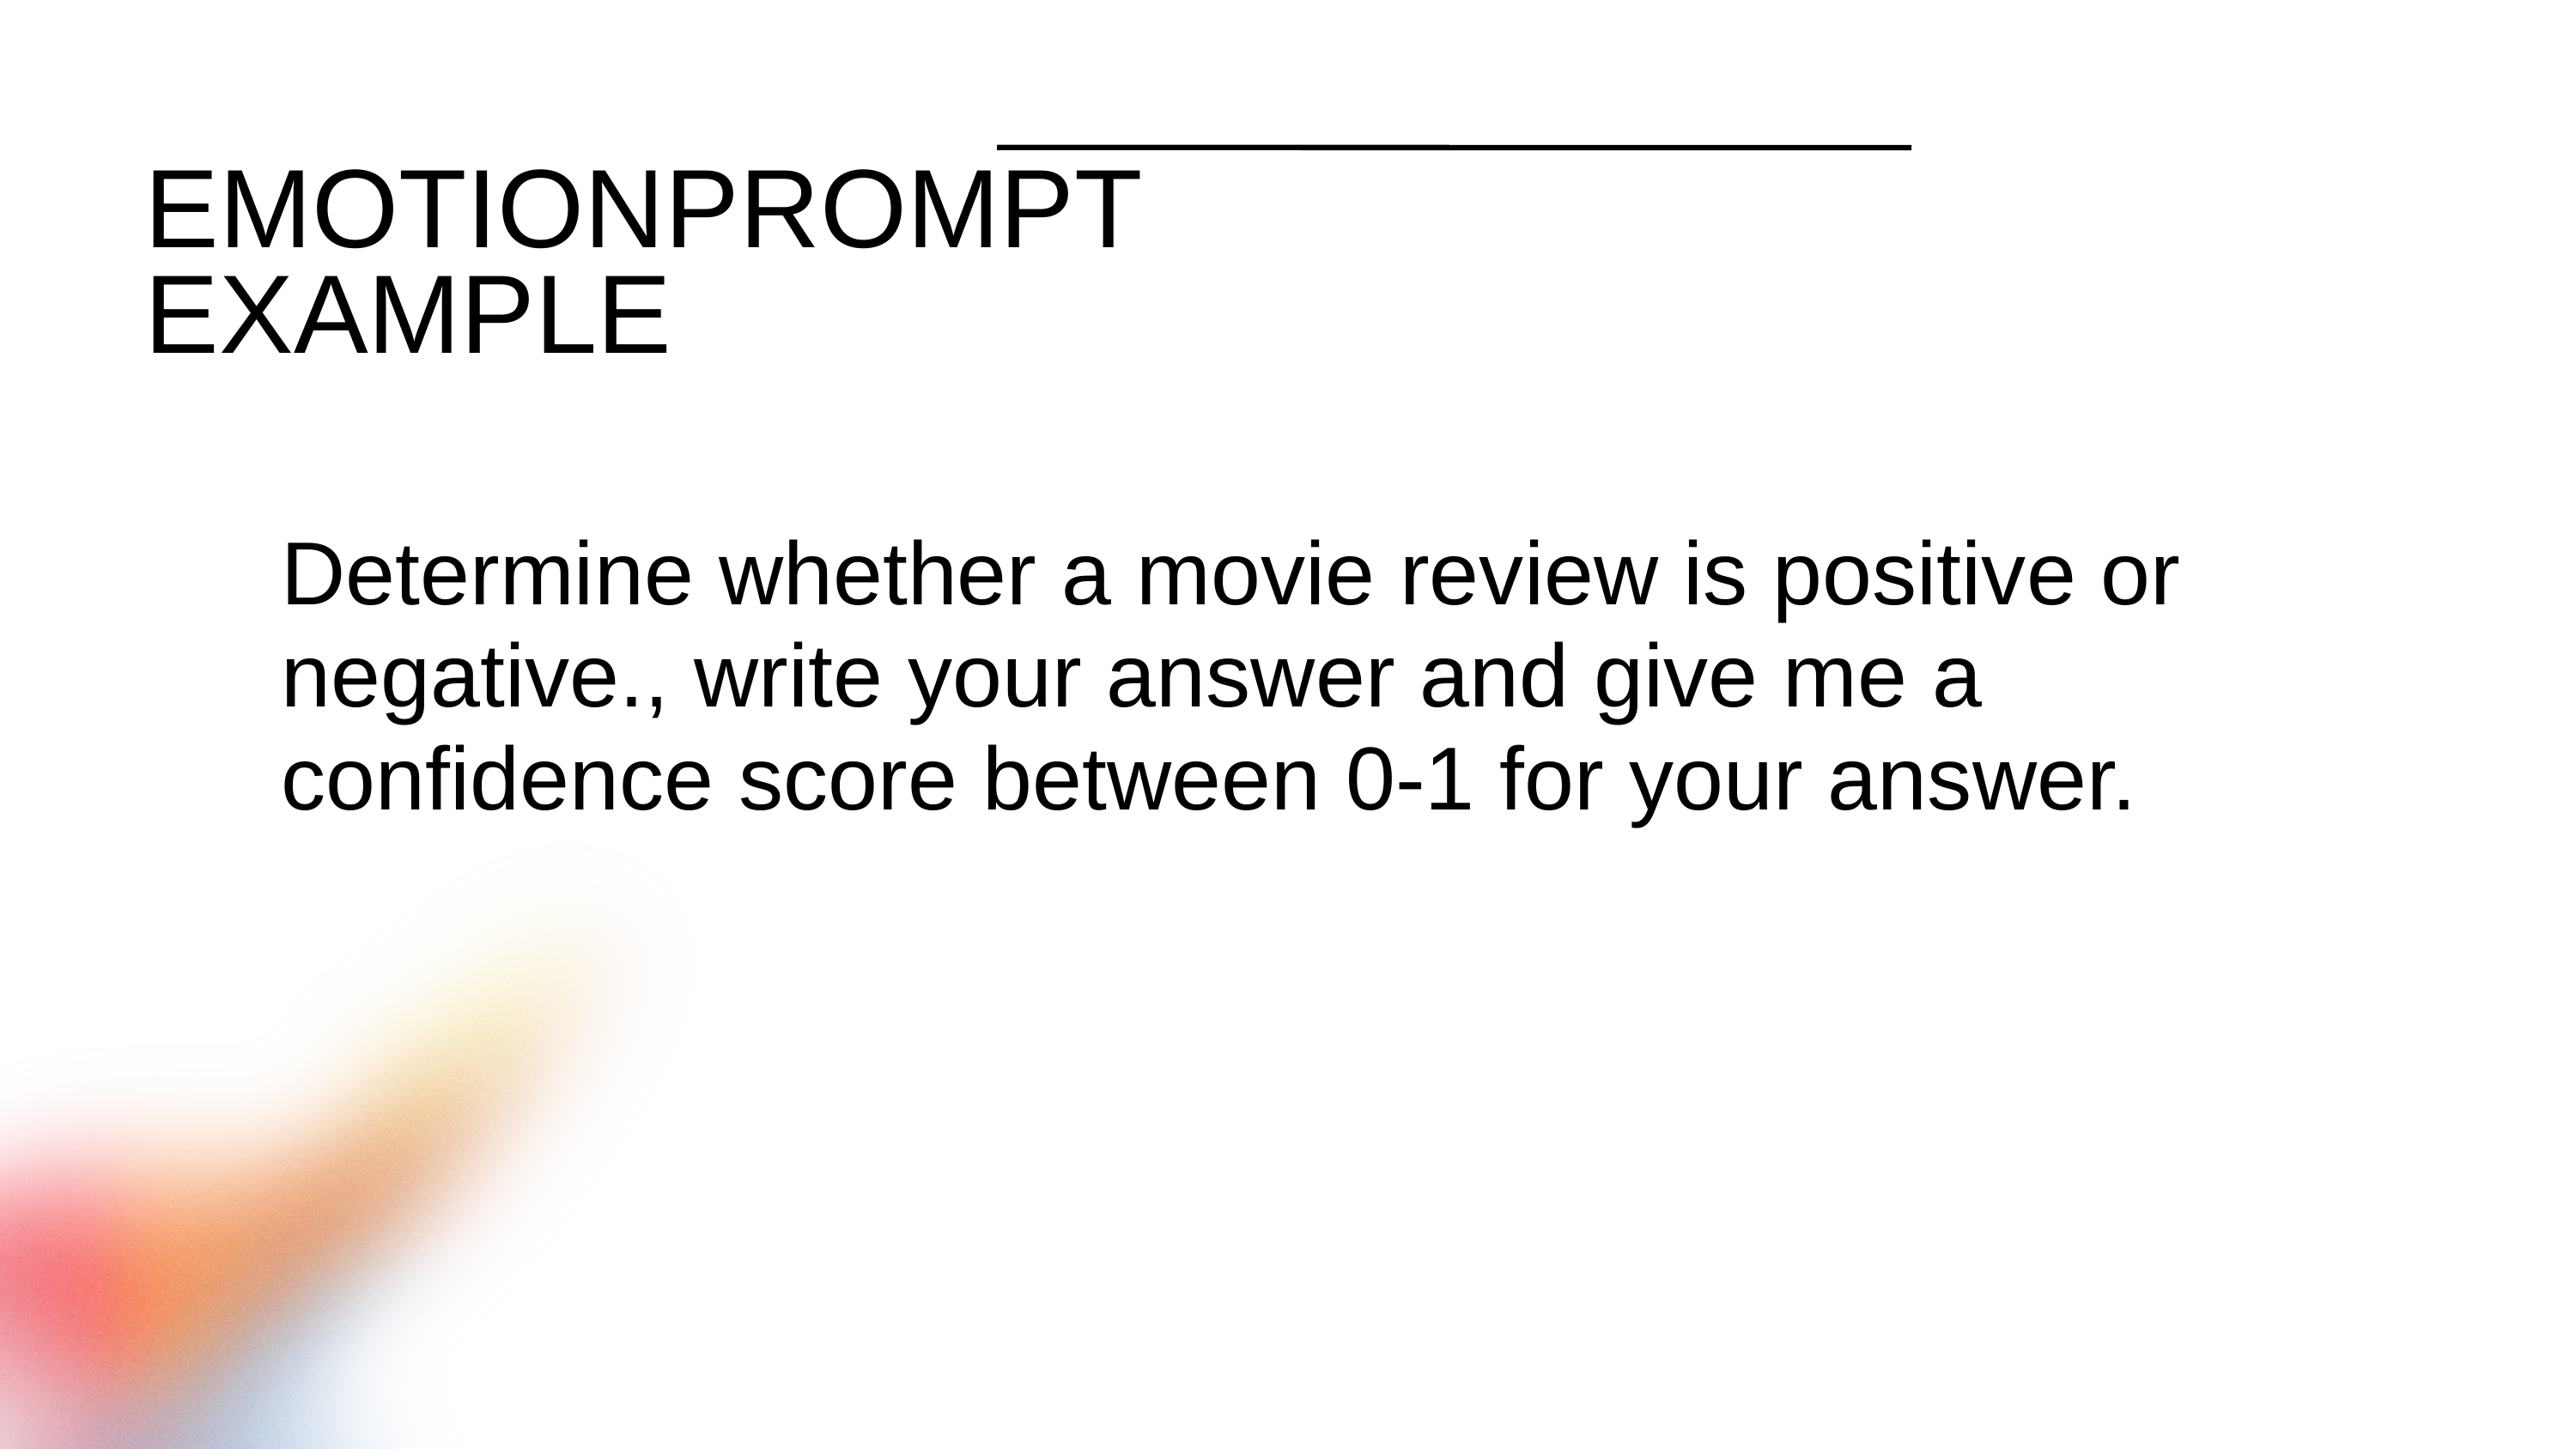

EMOTIONPROMPT
EXAMPLE
Determine whether a movie review is positive or negative., write your answer and give me a confidence score between 0-1 for your answer.